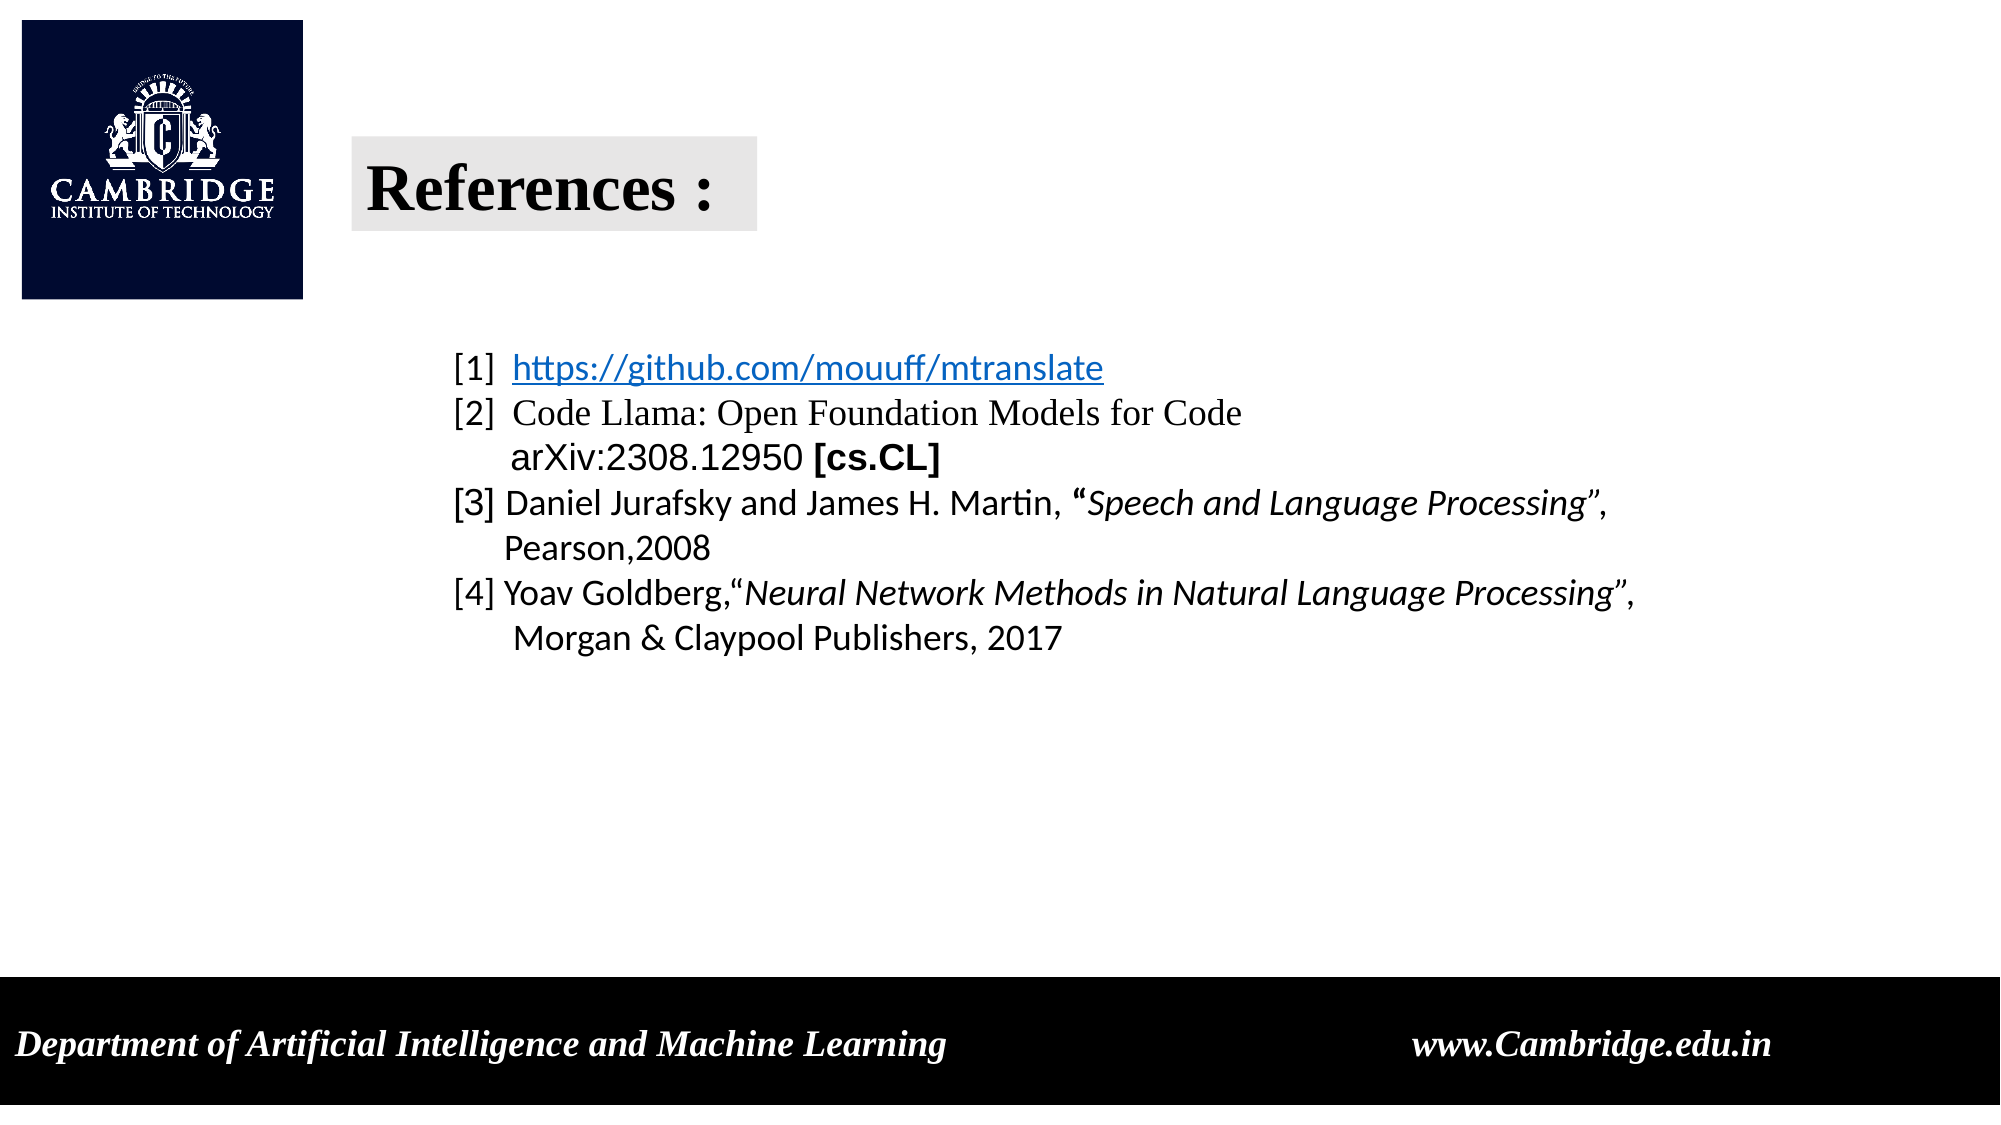

References :
[1]  https://github.com/mouuff/mtranslate
[2]  Code Llama: Open Foundation Models for Code
      arXiv:2308.12950 [cs.CL]
[3] Daniel Jurafsky and James H. Martin, “Speech and Language Processing”,
      Pearson,2008
[4] Yoav Goldberg,“Neural Network Methods in Natural Language Processing”,
       Morgan & Claypool Publishers, 2017
Department of Artificial Intelligence and Machine Learning                                                 www.Cambridge.edu.in